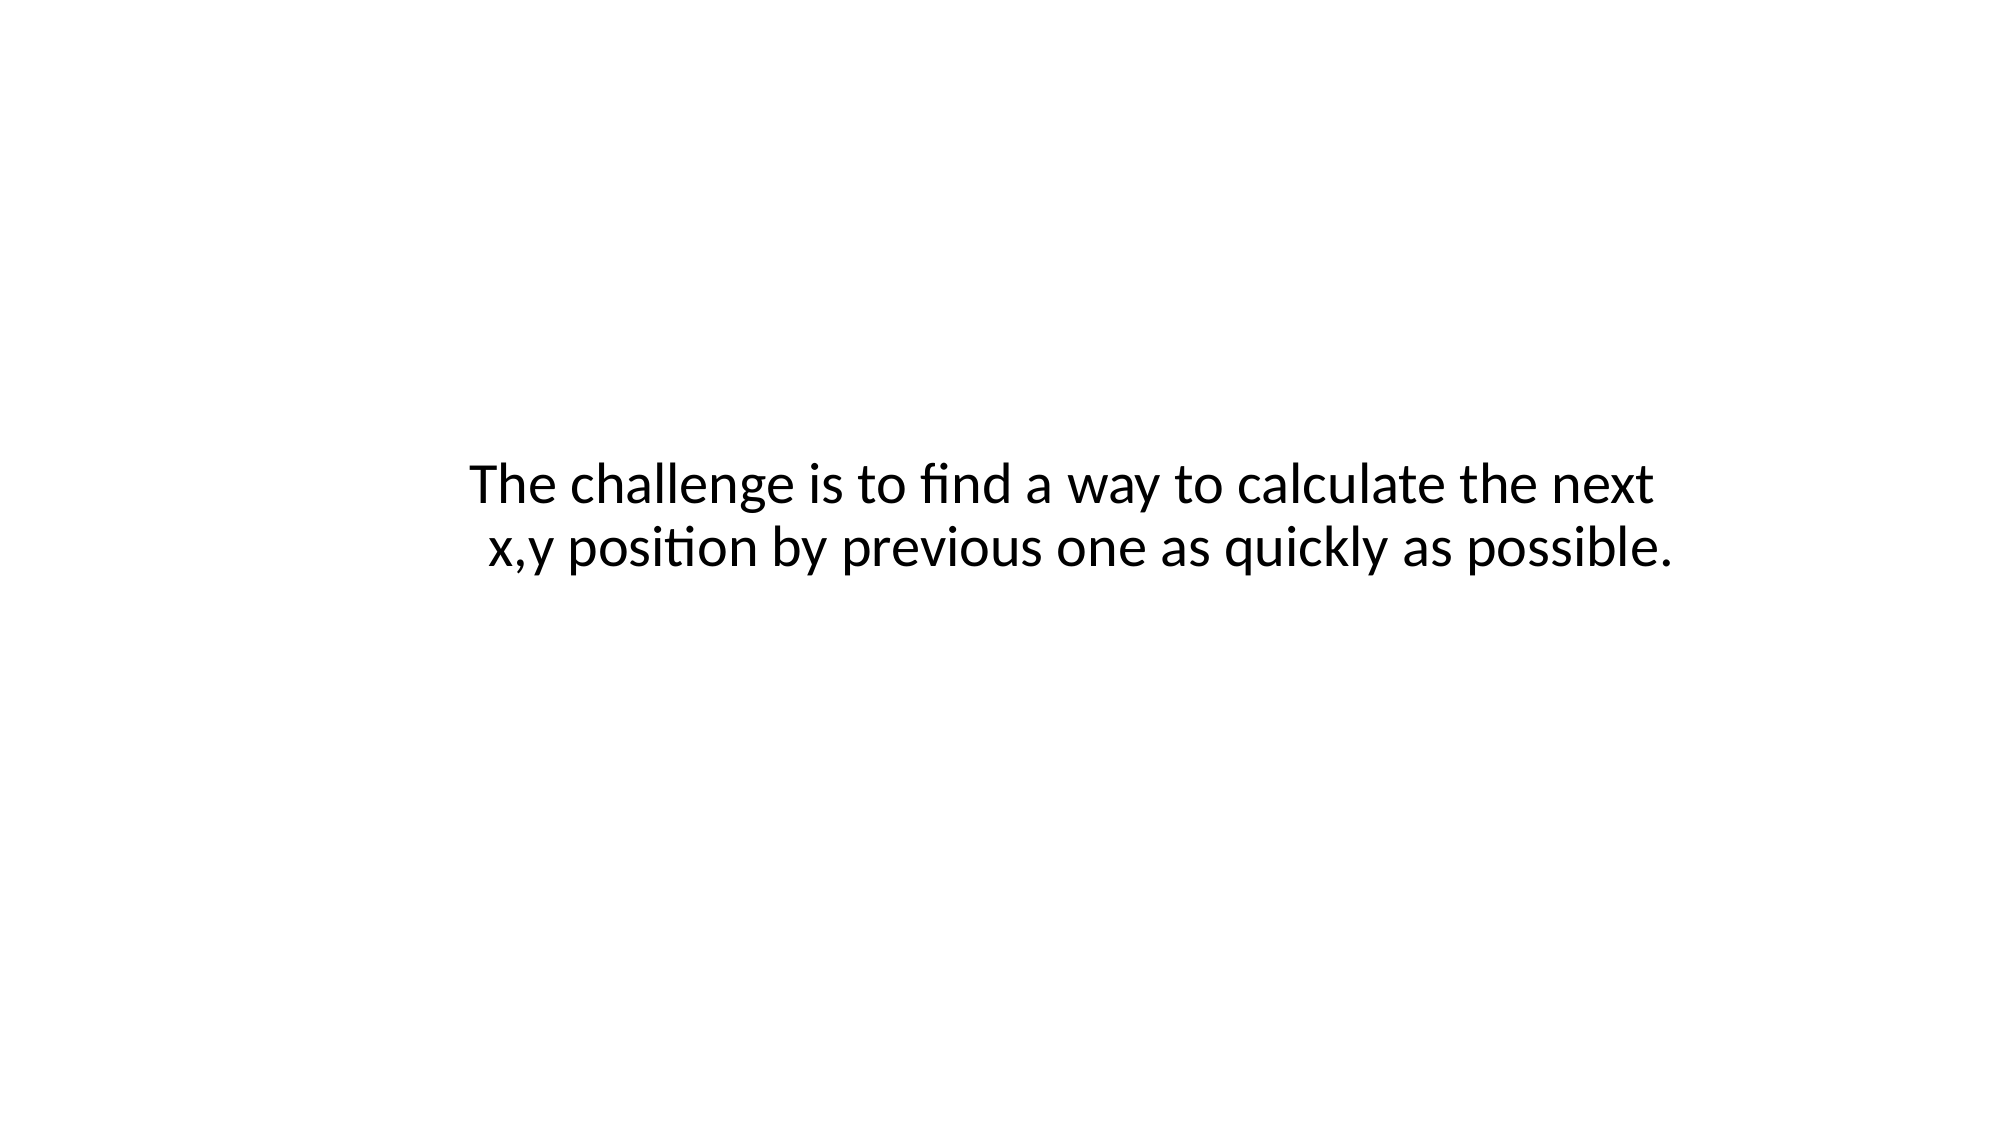

The challenge is to find a way to calculate the next x,y position by previous one as quickly as possible.